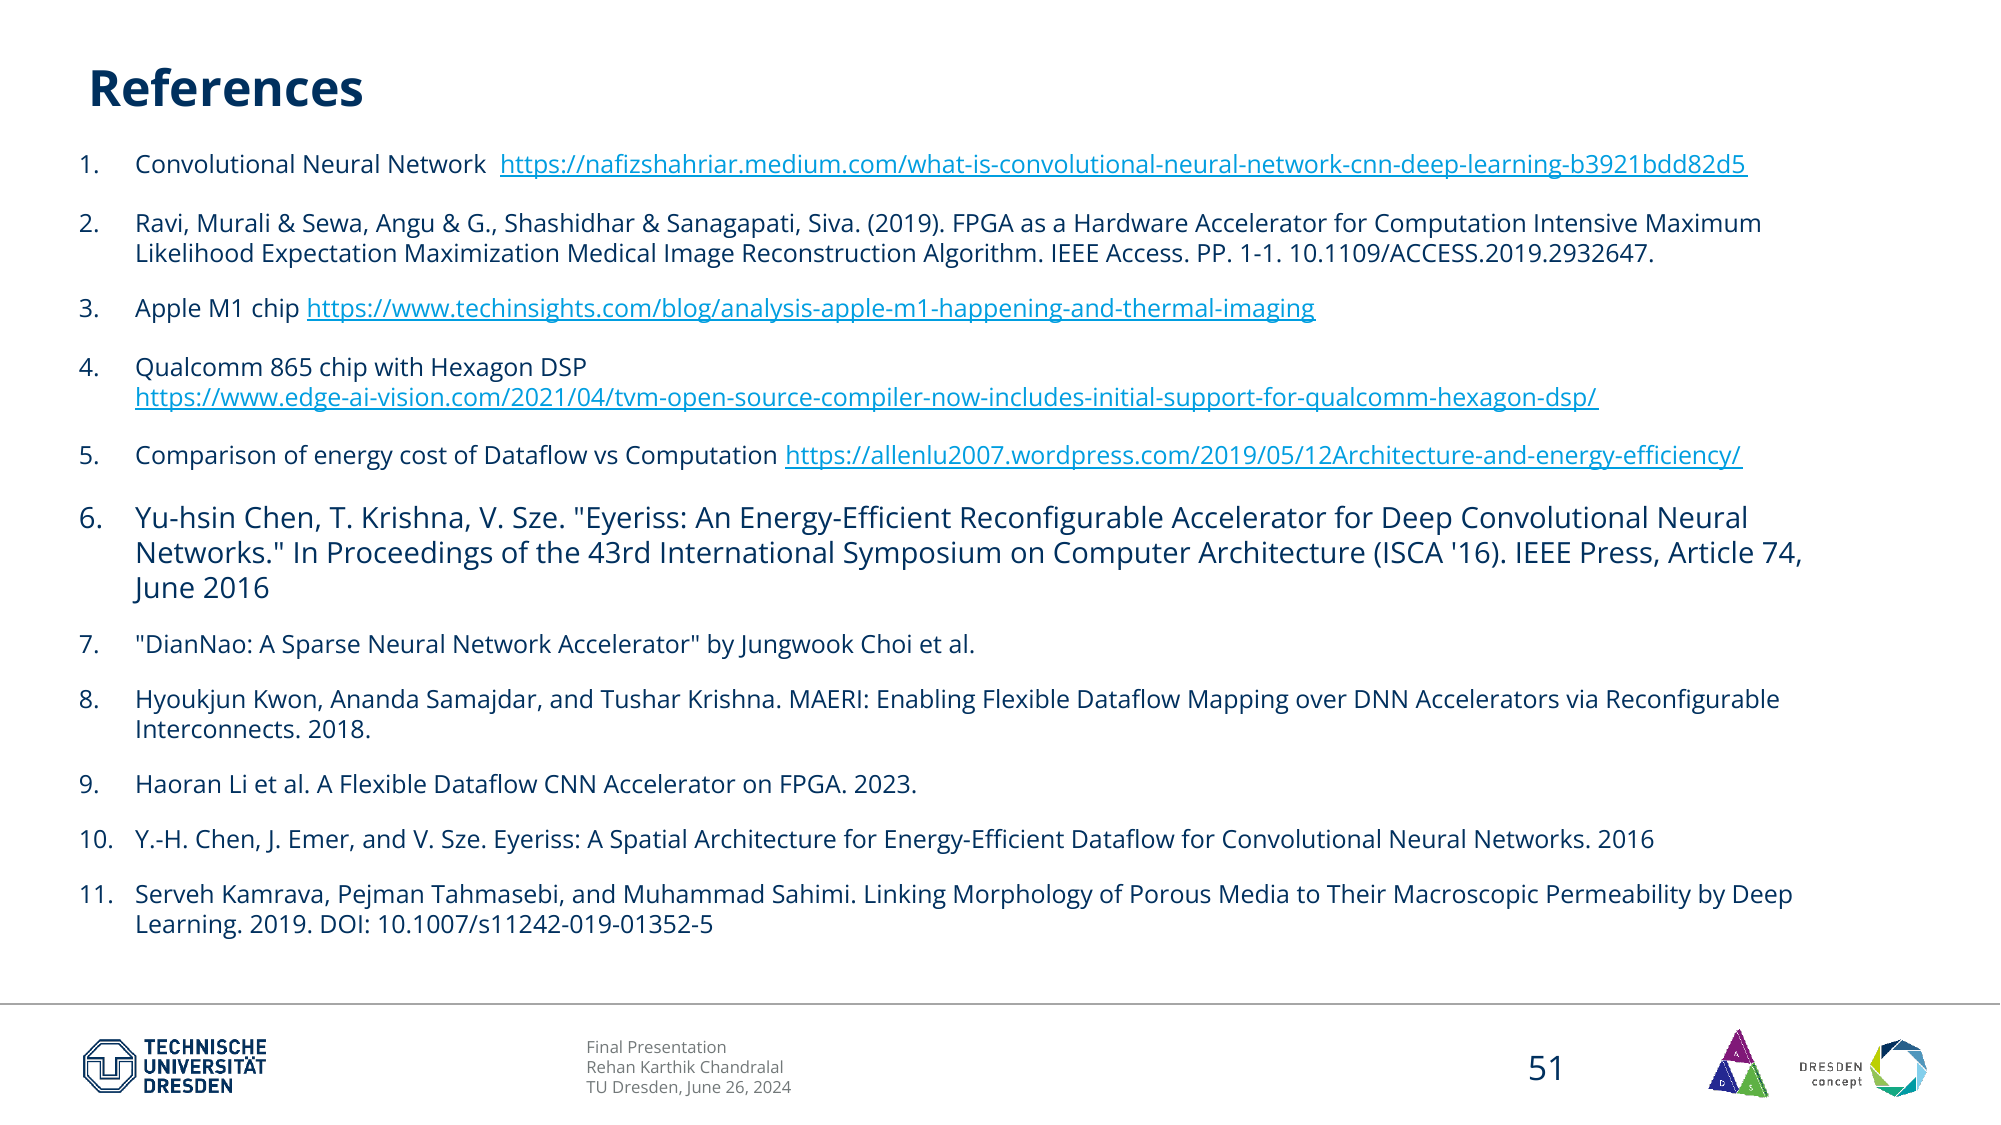

# References
Convolutional Neural Network  https://nafizshahriar.medium.com/what-is-convolutional-neural-network-cnn-deep-learning-b3921bdd82d5
Ravi, Murali & Sewa, Angu & G., Shashidhar & Sanagapati, Siva. (2019). FPGA as a Hardware Accelerator for Computation Intensive Maximum Likelihood Expectation Maximization Medical Image Reconstruction Algorithm. IEEE Access. PP. 1-1. 10.1109/ACCESS.2019.2932647.
Apple M1 chip https://www.techinsights.com/blog/analysis-apple-m1-happening-and-thermal-imaging
Qualcomm 865 chip with Hexagon DSP https://www.edge-ai-vision.com/2021/04/tvm-open-source-compiler-now-includes-initial-support-for-qualcomm-hexagon-dsp/
Comparison of energy cost of Dataflow vs Computation https://allenlu2007.wordpress.com/2019/05/12Architecture-and-energy-efficiency/
Yu-hsin Chen, T. Krishna, V. Sze. "Eyeriss: An Energy-Efficient Reconfigurable Accelerator for Deep Convolutional Neural Networks." In Proceedings of the 43rd International Symposium on Computer Architecture (ISCA '16). IEEE Press, Article 74, June 2016
"DianNao: A Sparse Neural Network Accelerator" by Jungwook Choi et al.
Hyoukjun Kwon, Ananda Samajdar, and Tushar Krishna. MAERI: Enabling Flexible Dataflow Mapping over DNN Accelerators via Reconfigurable Interconnects. 2018.
Haoran Li et al. A Flexible Dataflow CNN Accelerator on FPGA. 2023.
Y.-H. Chen, J. Emer, and V. Sze. Eyeriss: A Spatial Architecture for Energy-Efficient Dataflow for Convolutional Neural Networks. 2016
Serveh Kamrava, Pejman Tahmasebi, and Muhammad Sahimi. Linking Morphology of Porous Media to Their Macroscopic Permeability by Deep Learning. 2019. DOI: 10.1007/s11242-019-01352-5